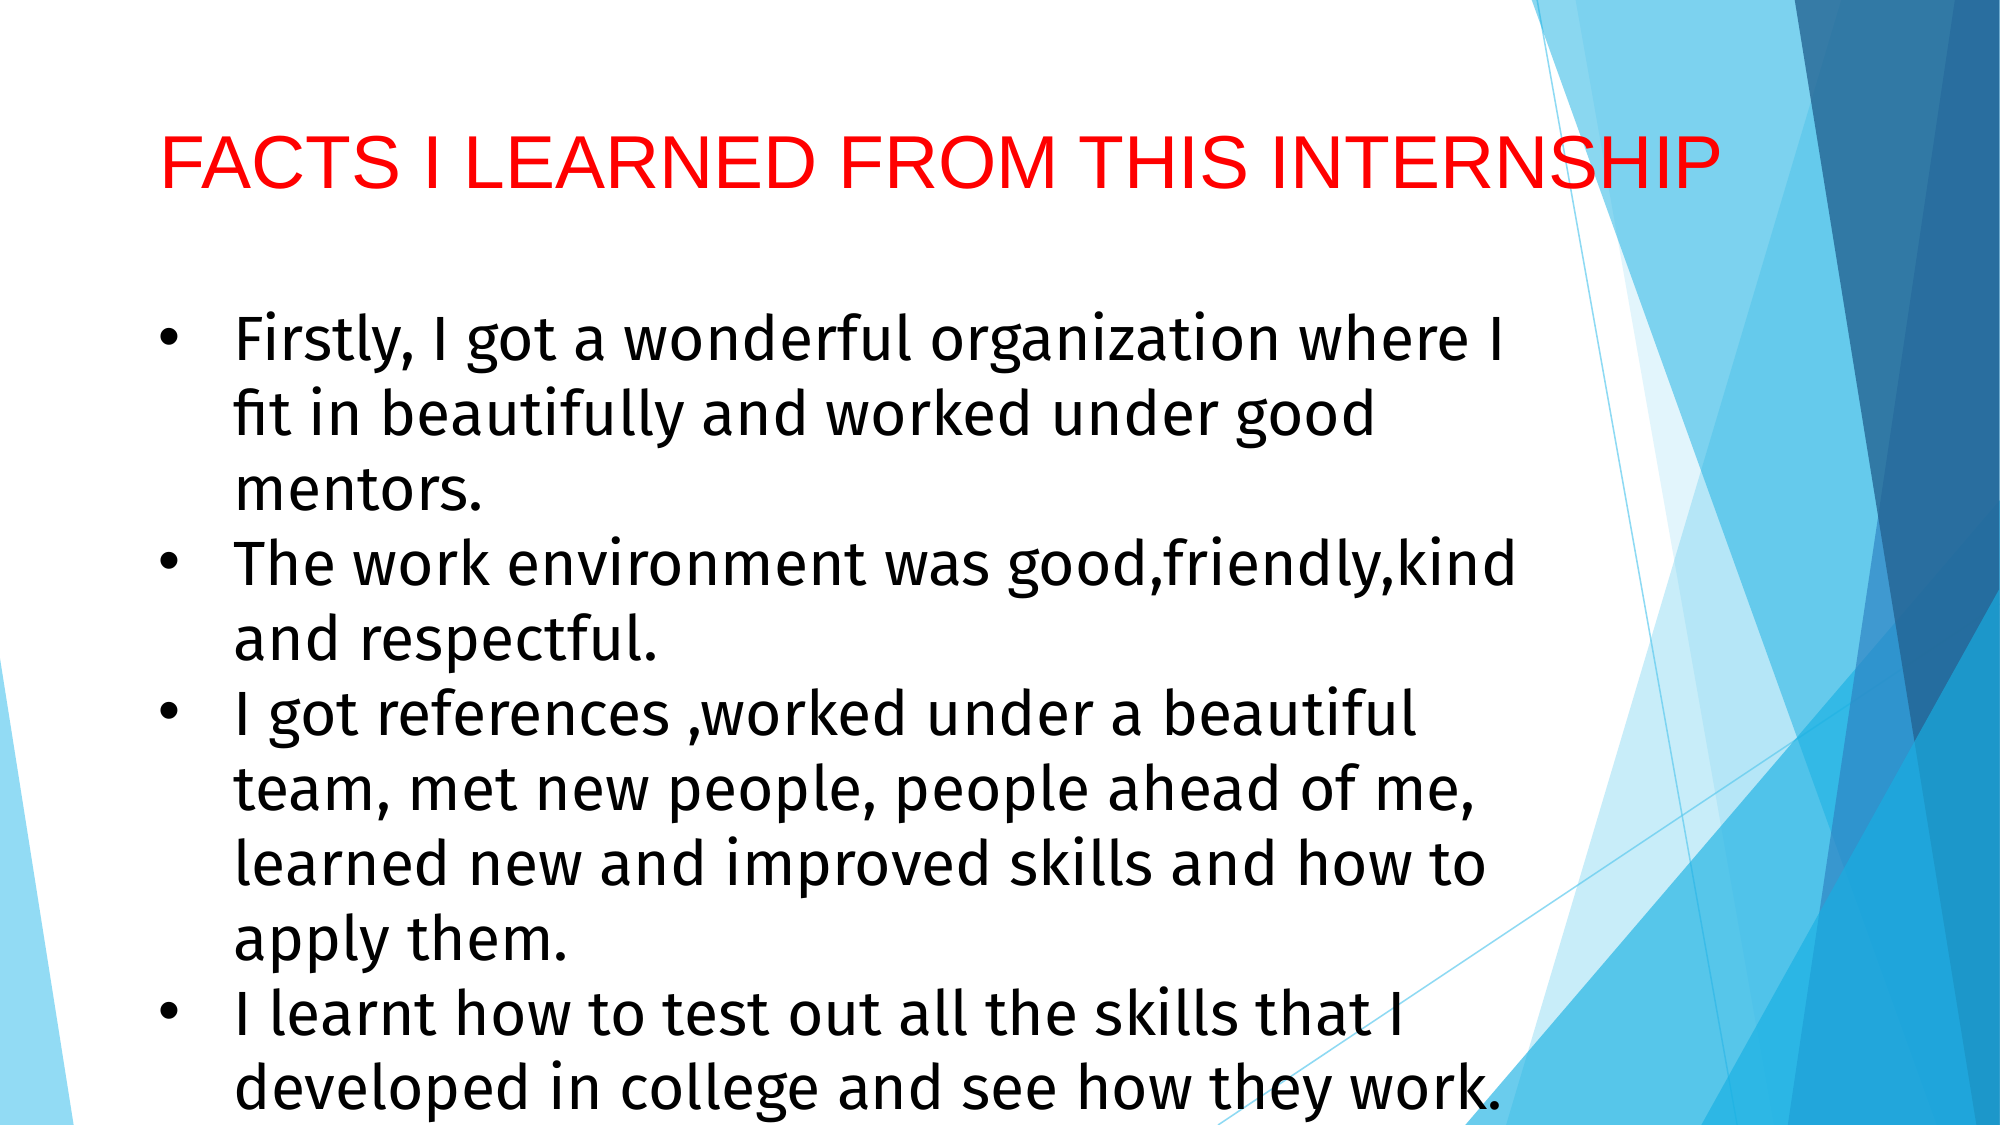

FACTS I LEARNED FROM THIS INTERNSHIP
Firstly, I got a wonderful organization where I fit in beautifully and worked under good mentors.
The work environment was good,friendly,kind and respectful.
I got references ,worked under a beautiful team, met new people, people ahead of me, learned new and improved skills and how to apply them.
I learnt how to test out all the skills that I developed in college and see how they work.